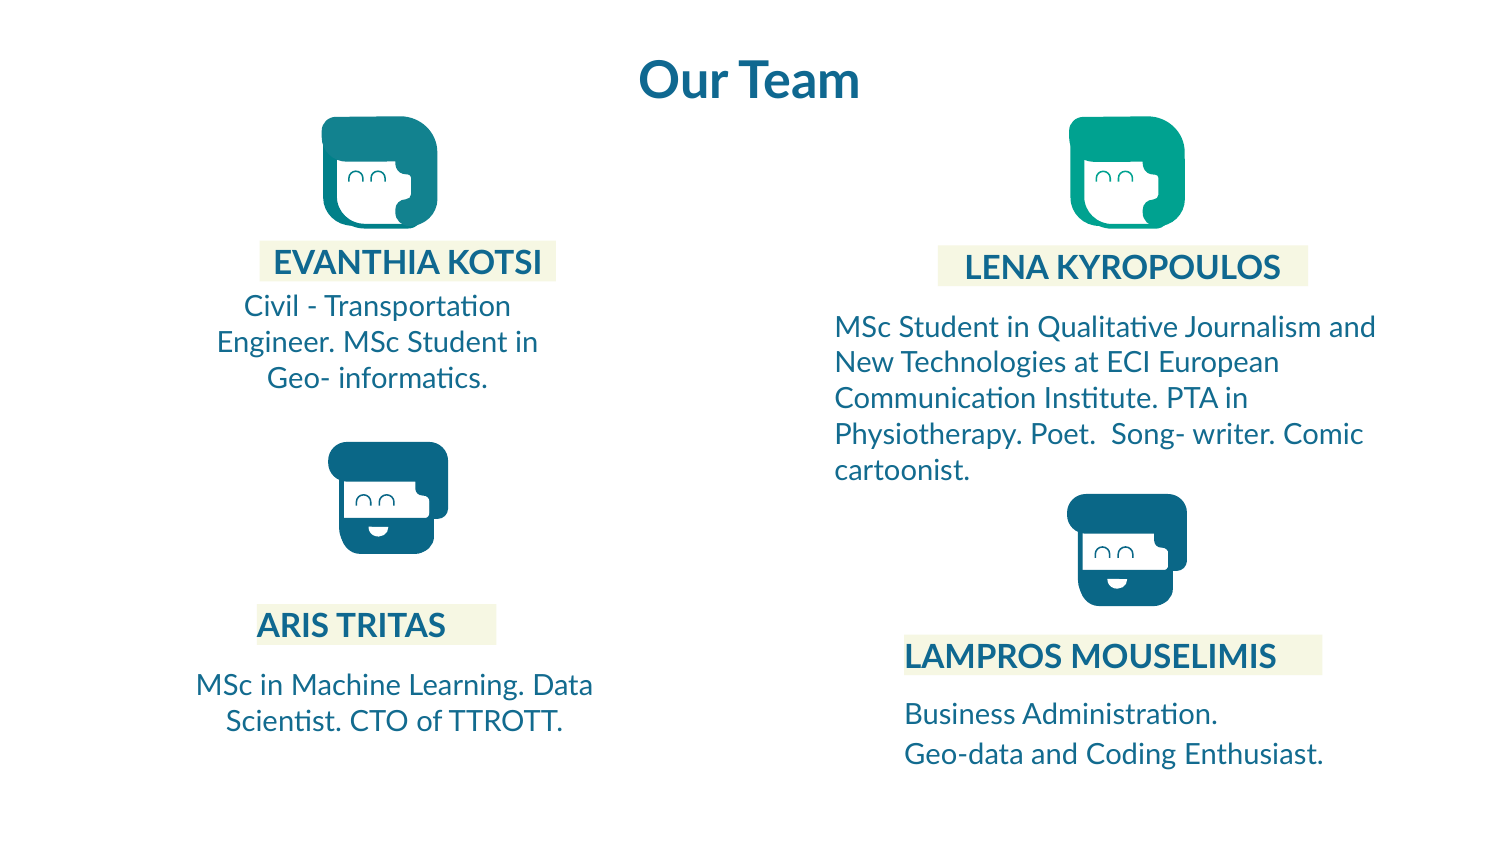

# Our Team

EVANTHIA KOTSI
LENA KYROPOULOS
Civil - Transportation Engineer. MSc Student in Geo- informatics.
MSc Student in Qualitative Journalism and New Technologies at ECI European Communication Institute. PTA in Physiotherapy. Poet.  Song- writer. Comic cartoonist.

ARIS TRITAS
LAMPROS MOUSELIMIS
MSc in Machine Learning. Data Scientist. CTO of TTROTT.
Business Administration.
Geo-data and Coding Enthusiast.